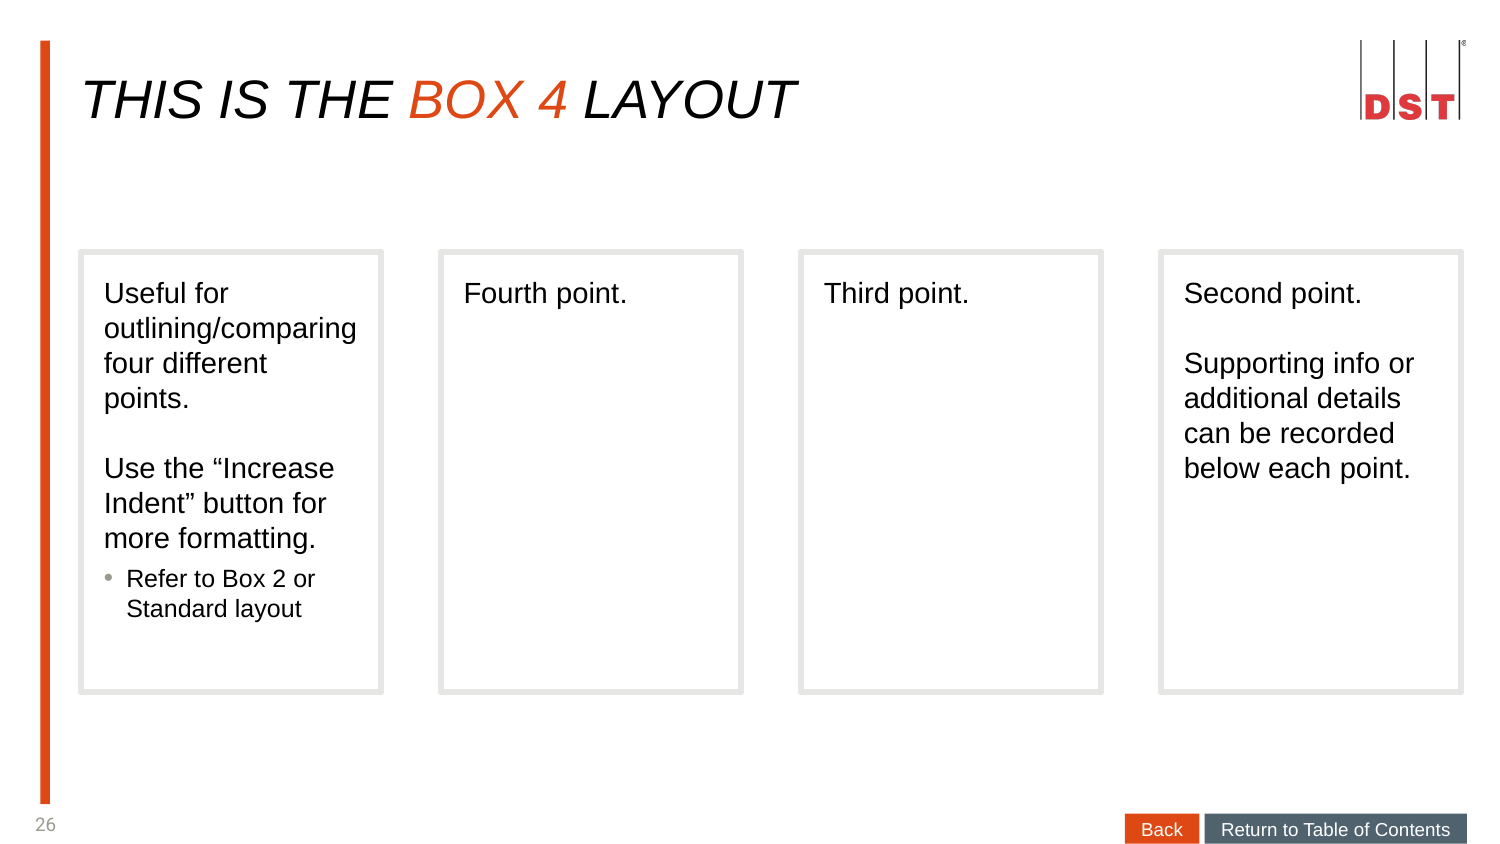

# This is the Box 4 Layout
Fourth point.
Third point.
Second point.

Supporting info or additional details can be recorded below each point.
Useful for outlining/comparing four different points.

Use the “Increase Indent” button for more formatting.
Refer to Box 2 or Standard layout

Back
Return to Table of Contents